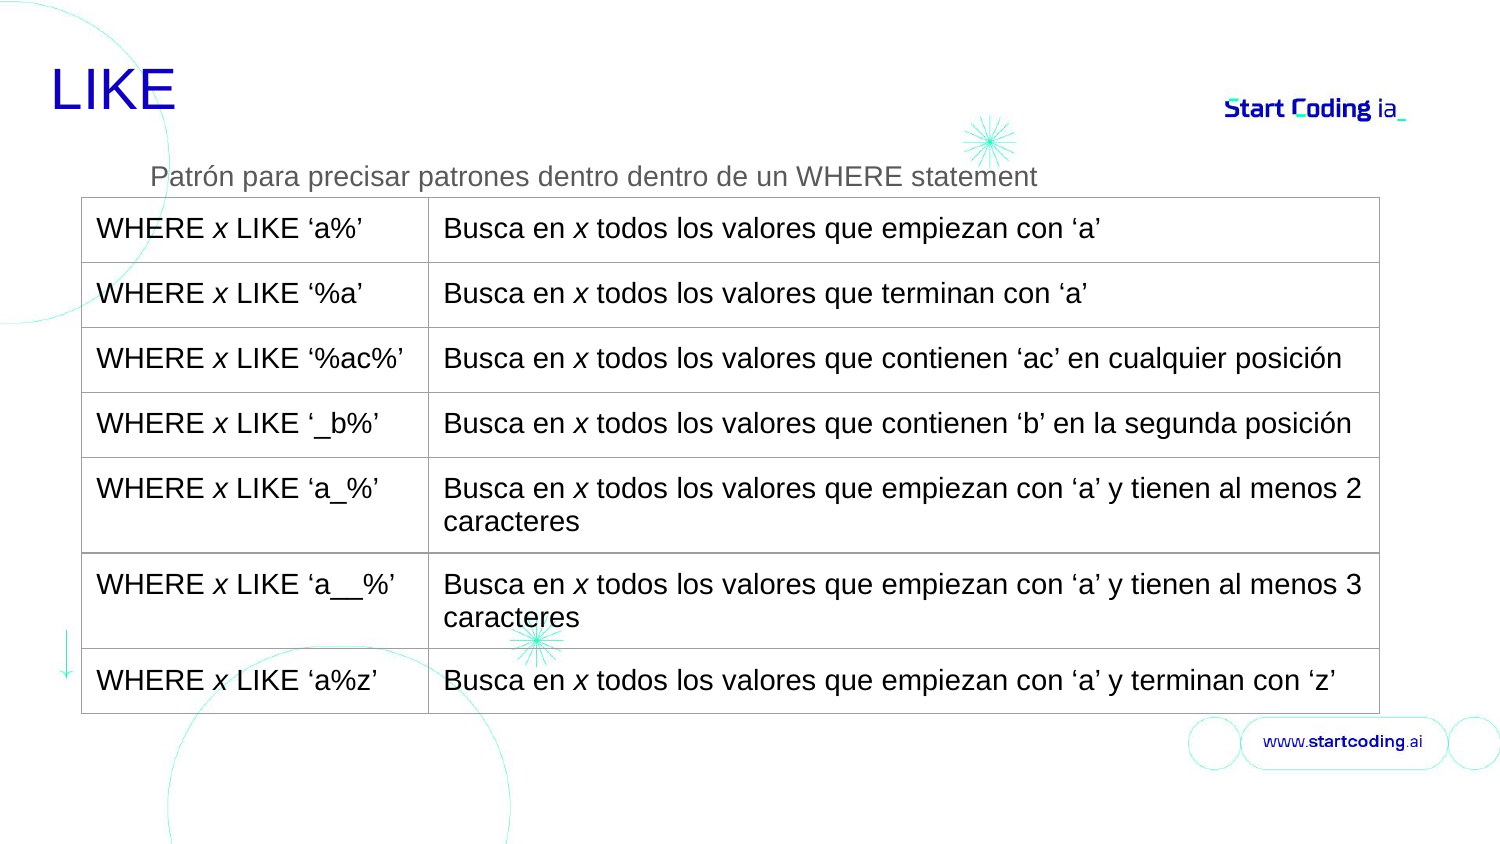

# LIKE
Patrón para precisar patrones dentro dentro de un WHERE statement
| WHERE x LIKE ‘a%’ | Busca en x todos los valores que empiezan con ‘a’ |
| --- | --- |
| WHERE x LIKE ‘%a’ | Busca en x todos los valores que terminan con ‘a’ |
| WHERE x LIKE ‘%ac%’ | Busca en x todos los valores que contienen ‘ac’ en cualquier posición |
| WHERE x LIKE ‘\_b%’ | Busca en x todos los valores que contienen ‘b’ en la segunda posición |
| WHERE x LIKE ‘a\_%’ | Busca en x todos los valores que empiezan con ‘a’ y tienen al menos 2 caracteres |
| WHERE x LIKE ‘a\_\_%’ | Busca en x todos los valores que empiezan con ‘a’ y tienen al menos 3 caracteres |
| WHERE x LIKE ‘a%z’ | Busca en x todos los valores que empiezan con ‘a’ y terminan con ‘z’ |